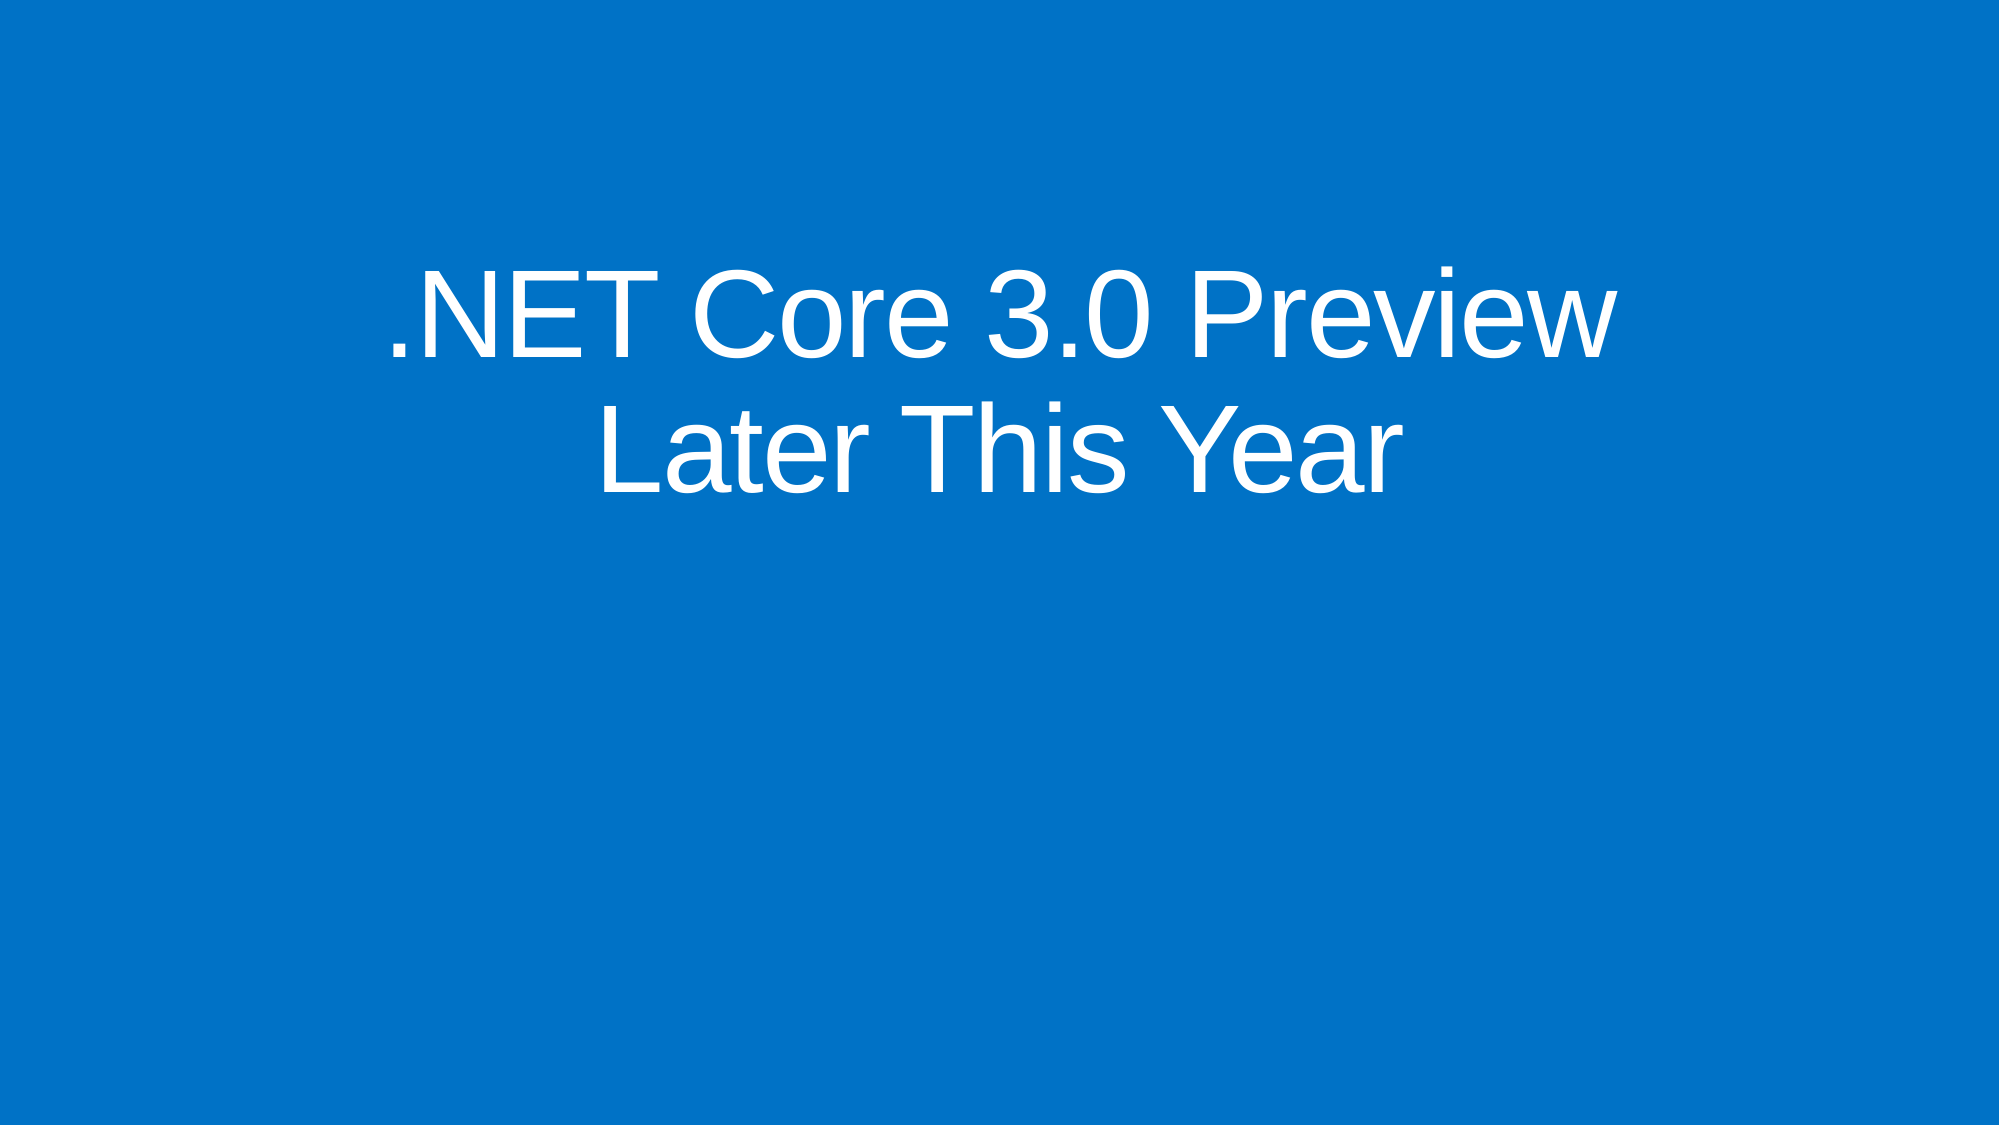

.NET Core 3.0 Preview
Later This Year